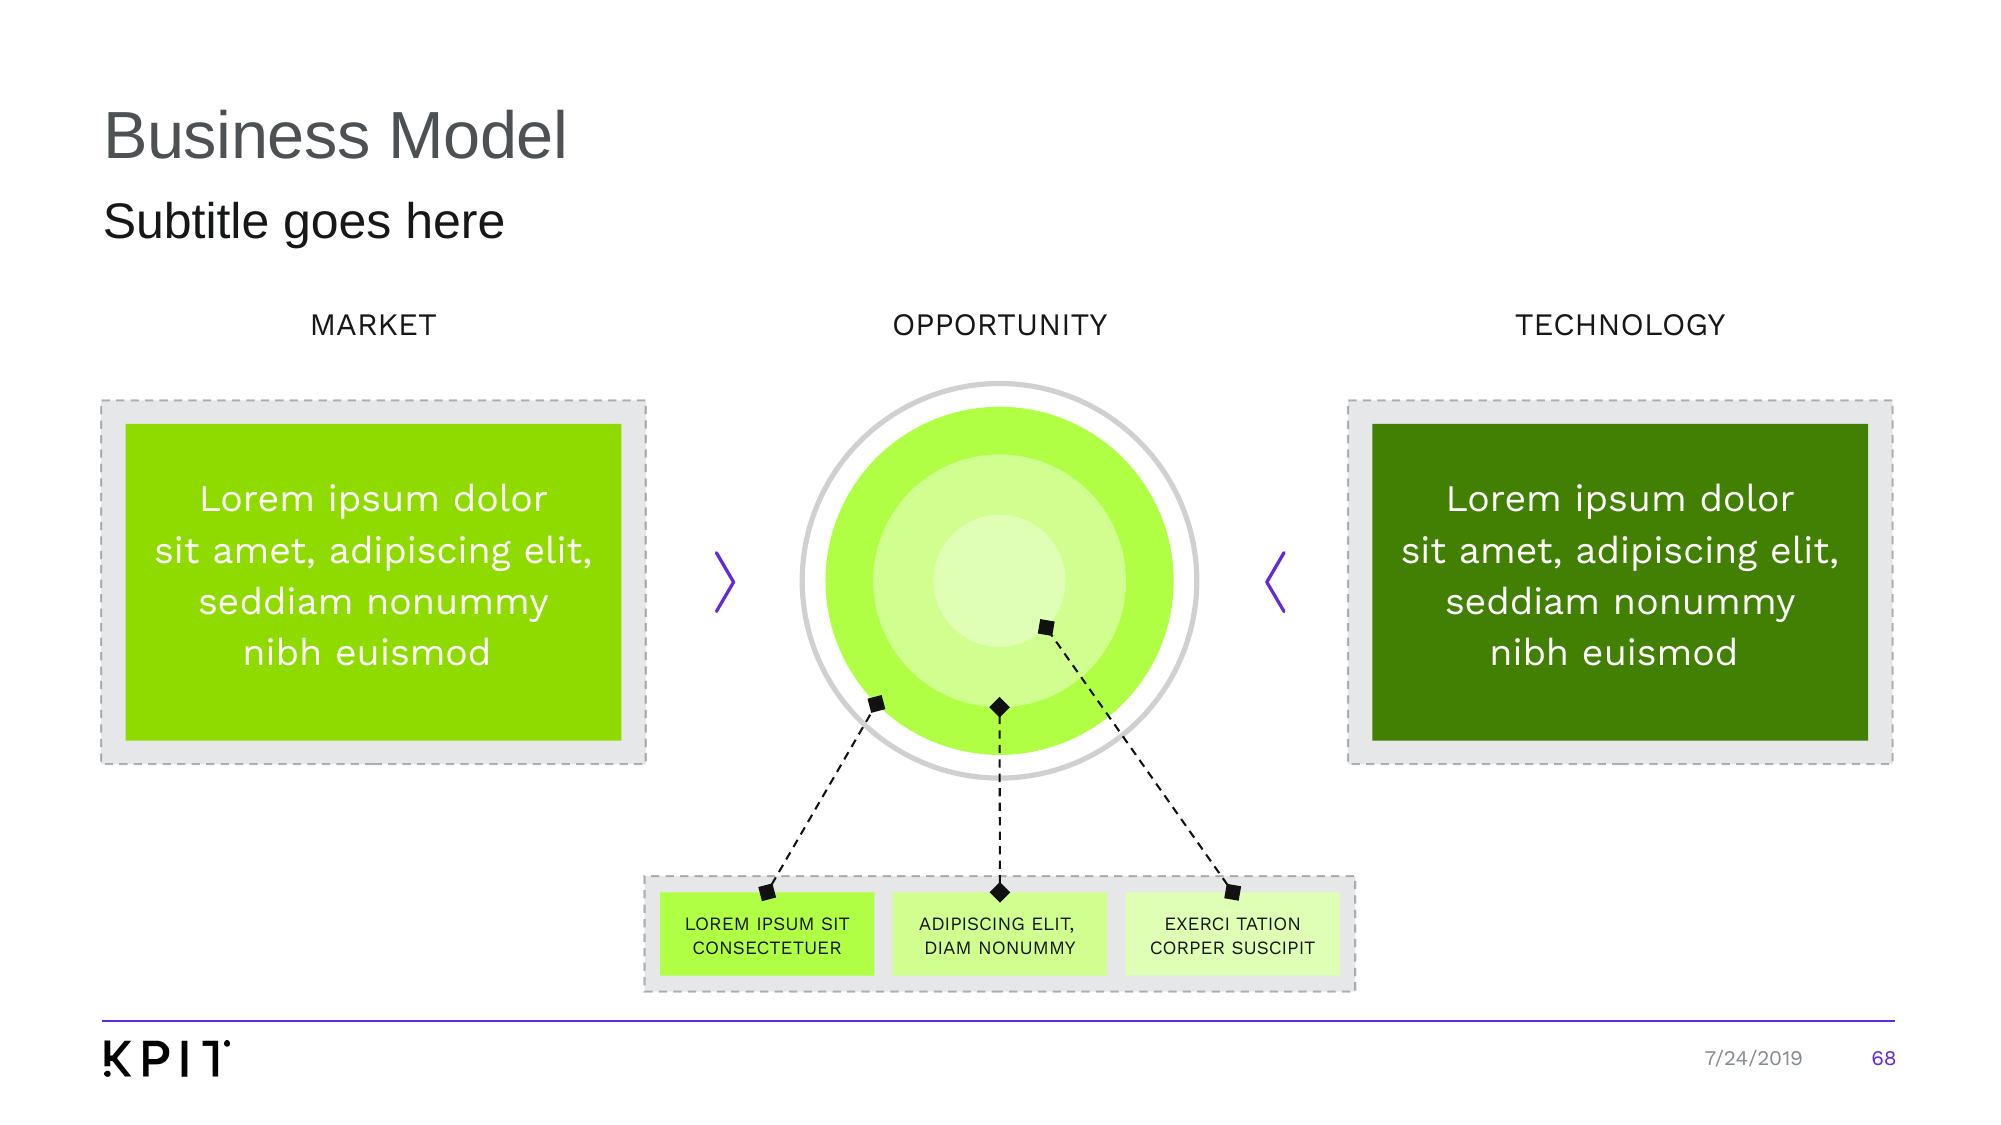

# Business Model
Subtitle goes here
MARKET
OPPORTUNITY
TECHNOLOGY

Lorem ipsum dolor
sit amet, adipiscing elit, seddiam nonummy
nibh euismod

Lorem ipsum dolor
sit amet, adipiscing elit, seddiam nonummy
nibh euismod

LOREM IPSUM SIT
 CONSECTETUER
ADIPISCING ELIT,
DIAM NONUMMY
EXERCI TATION
CORPER SUSCIPIT
68
7/24/2019